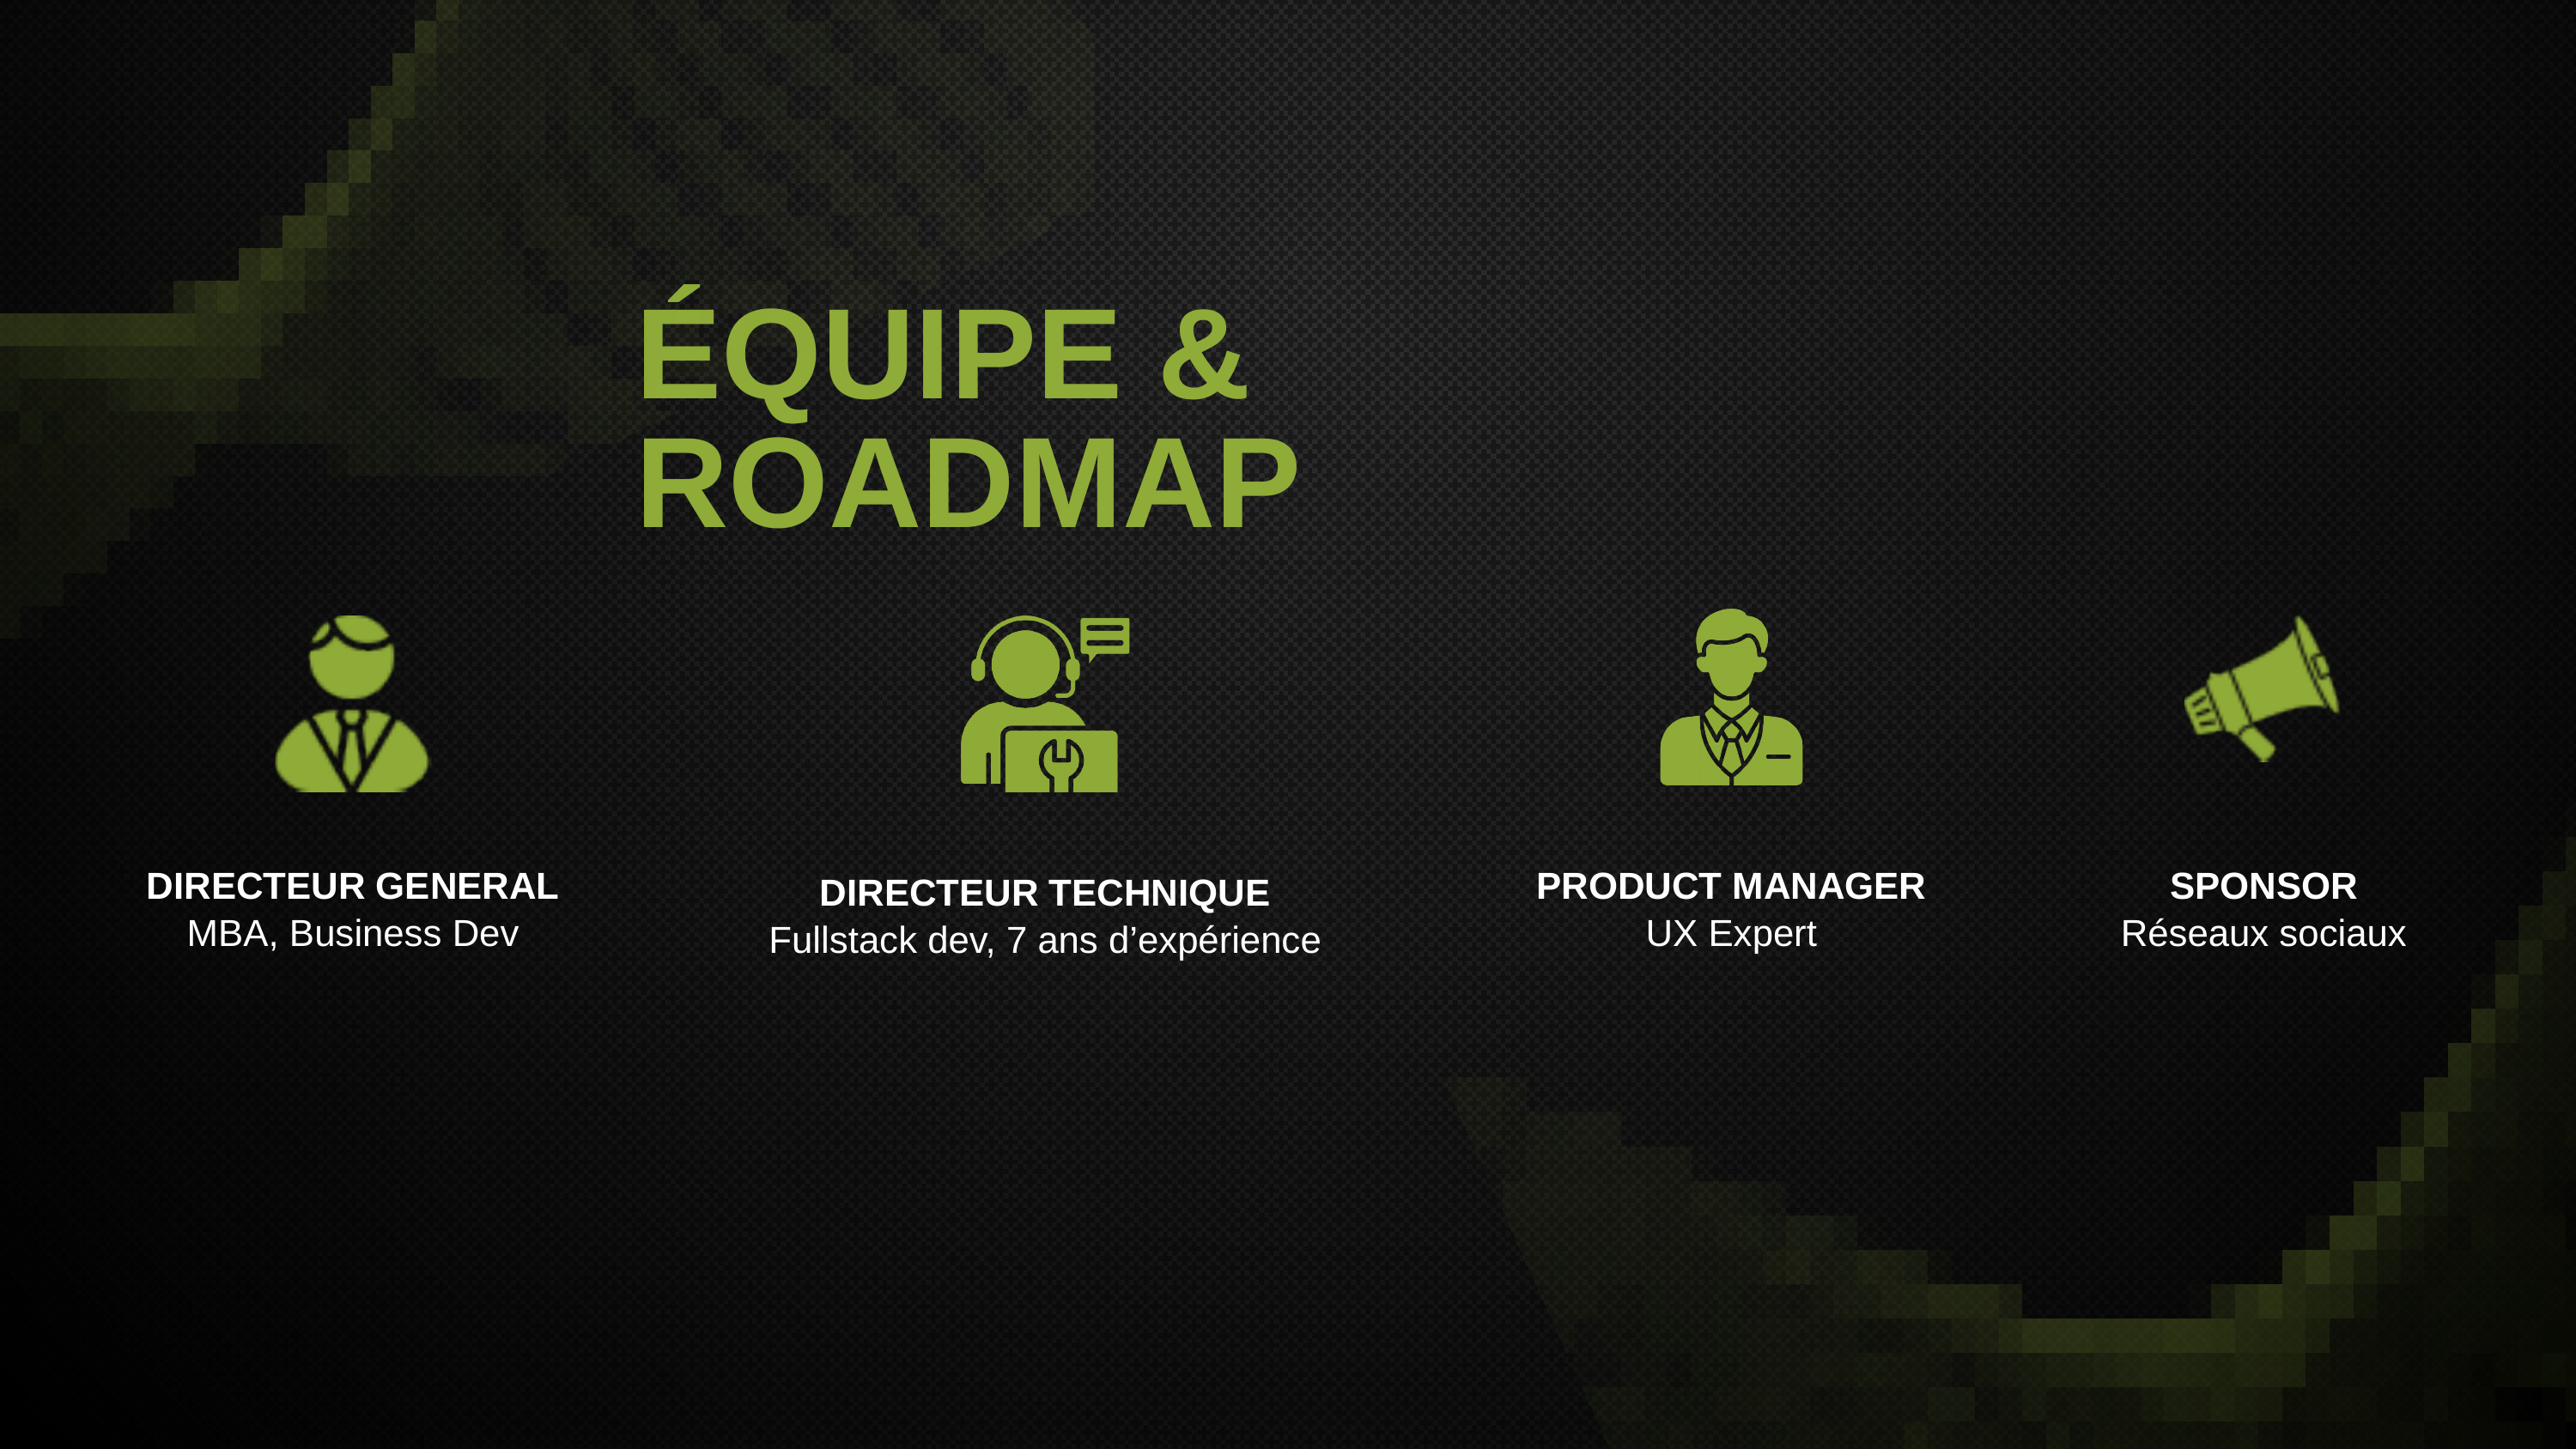

ÉQUIPE & ROADMAP

PRODUCT MANAGER
UX Expert

DIRECTEUR GENERAL
MBA, Business Dev

DIRECTEUR TECHNIQUE
Fullstack dev, 7 ans d’expérience

SPONSOR
Réseaux sociaux